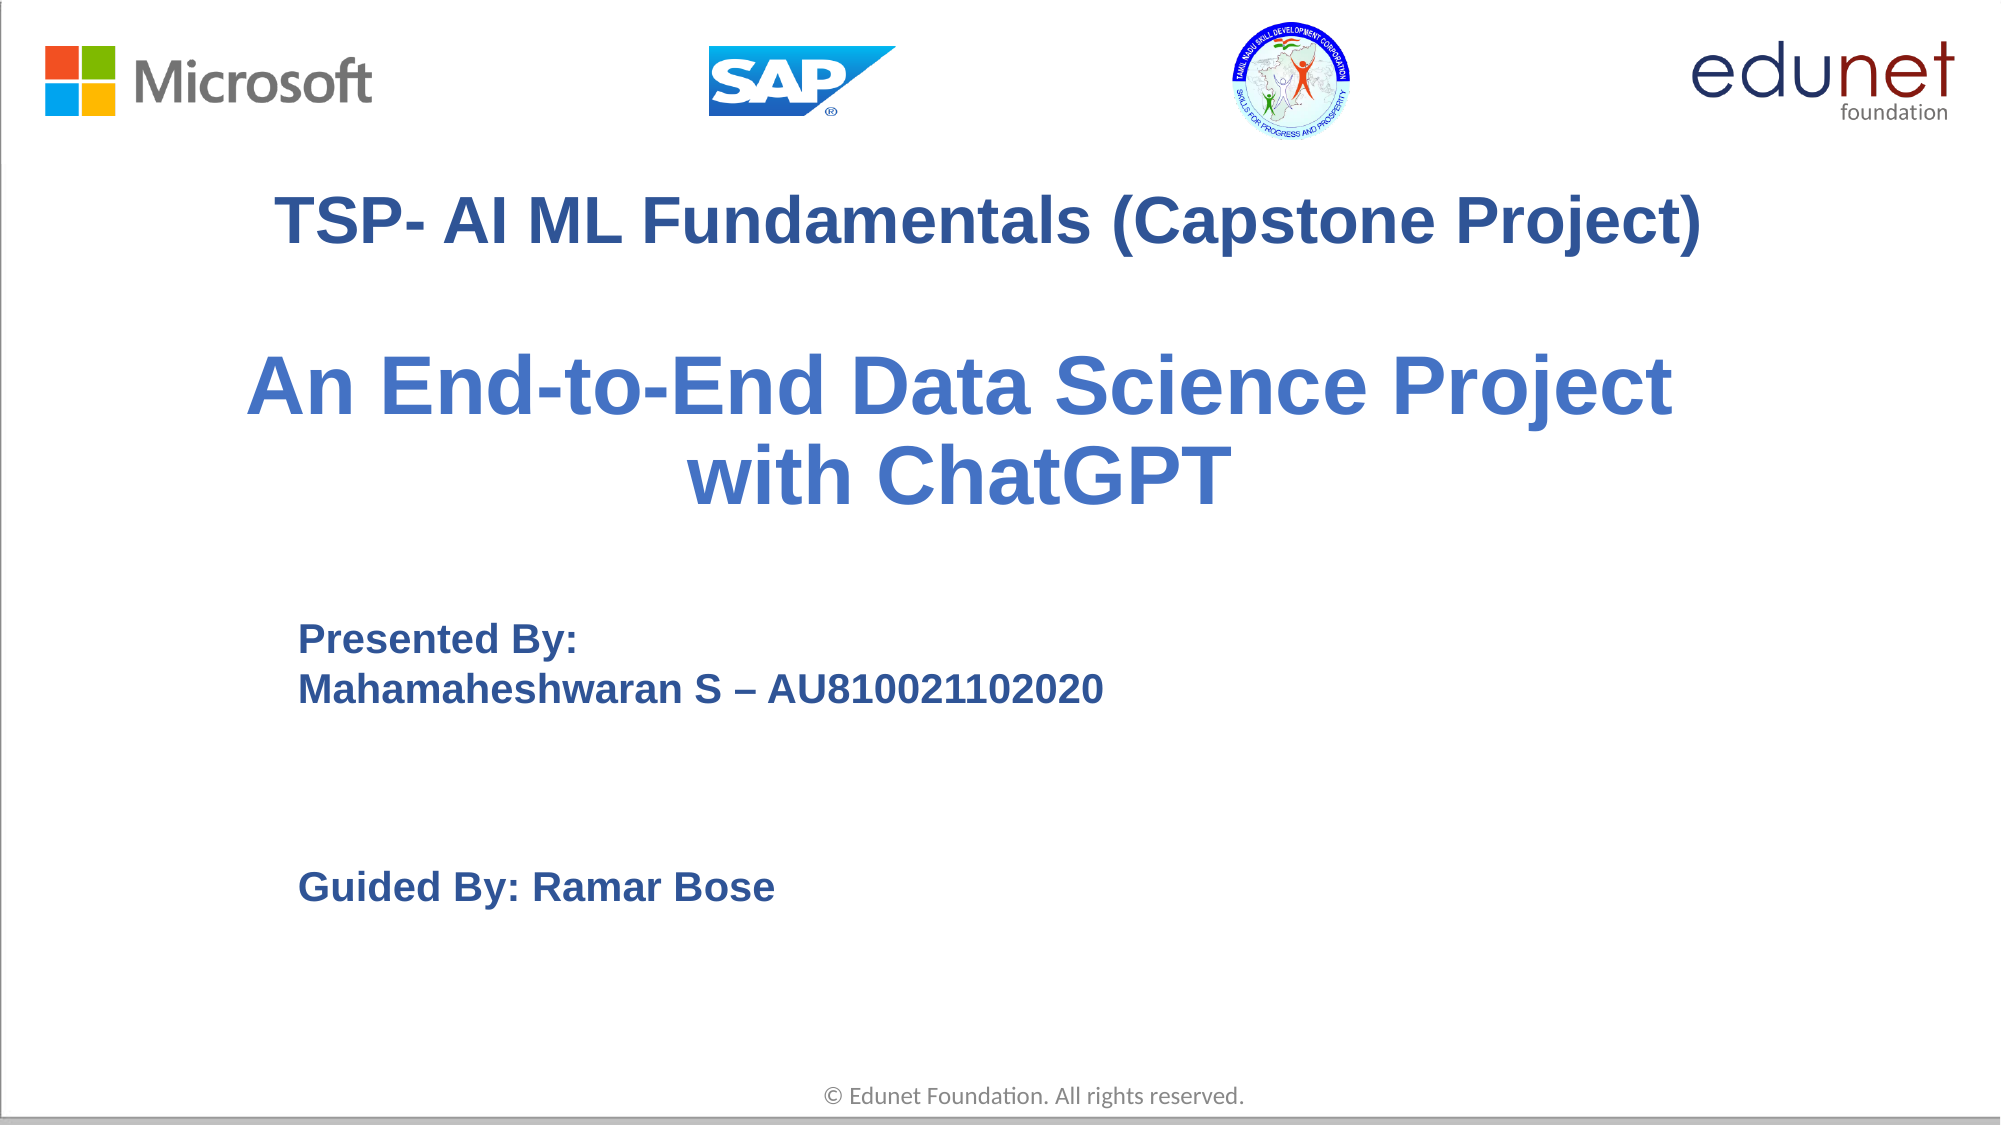

TSP- AI ML Fundamentals (Capstone Project)
# An End-to-End Data Science Project with ChatGPT
Presented By:
Mahamaheshwaran S – AU810021102020
Guided By: Ramar Bose
© Edunet Foundation. All rights reserved.